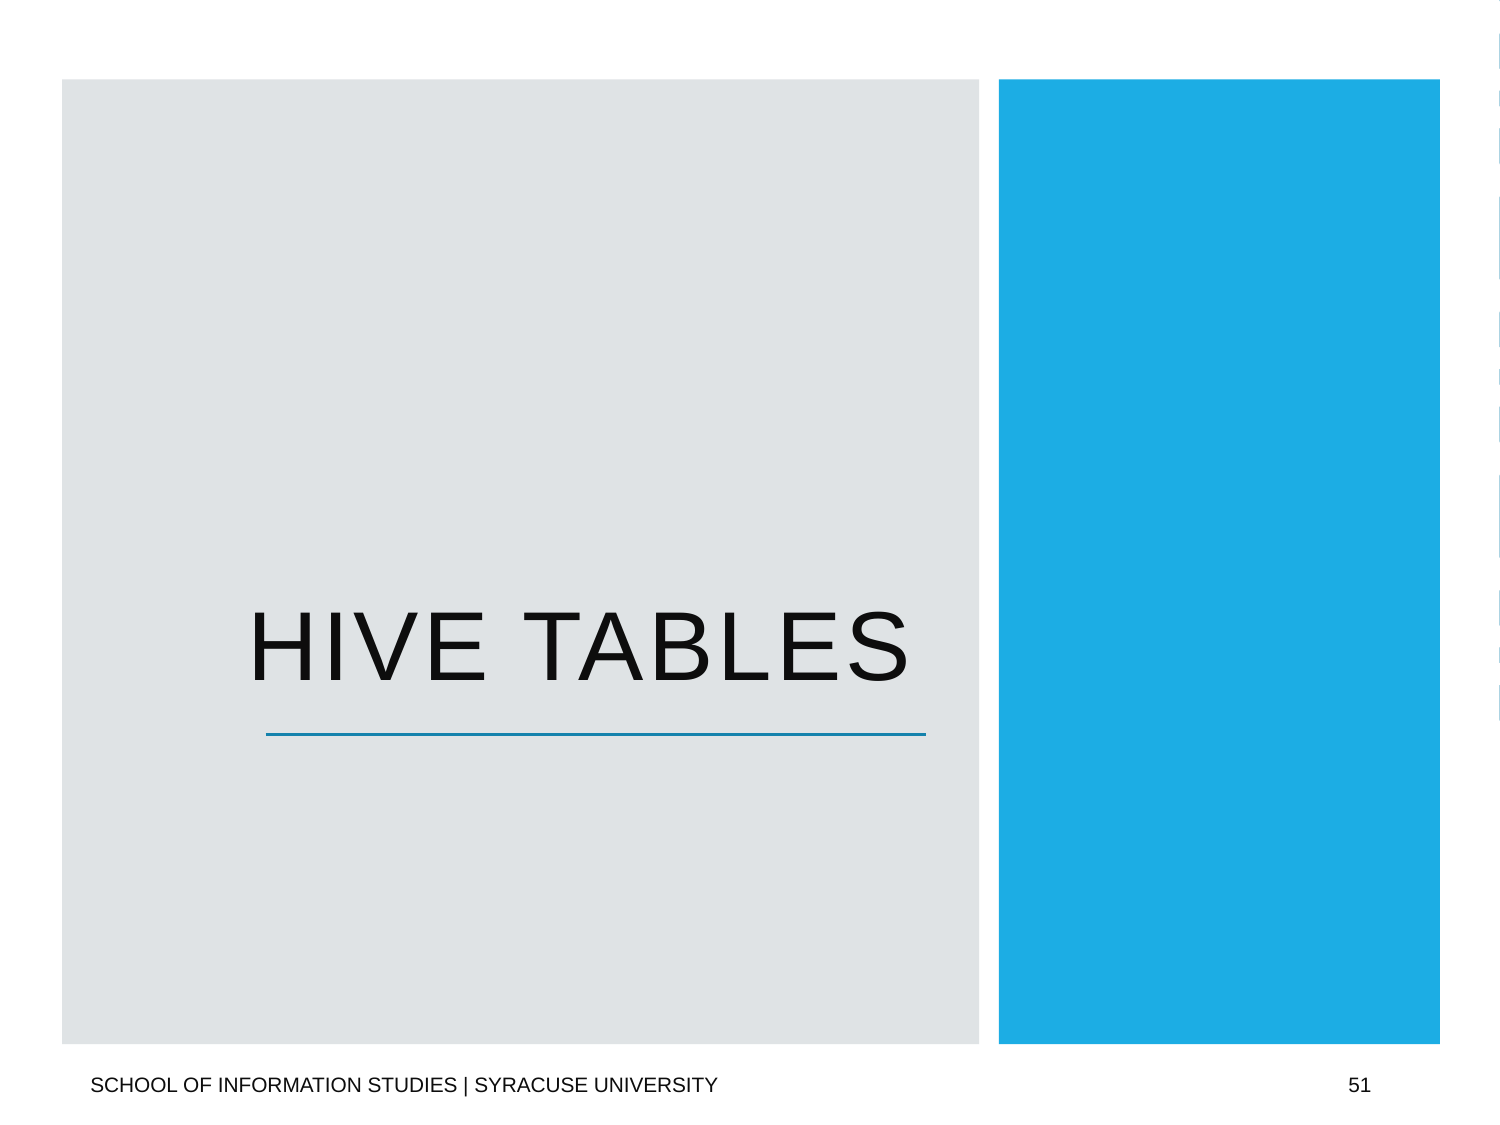

# Hive Tables
School of Information Studies | Syracuse University
51